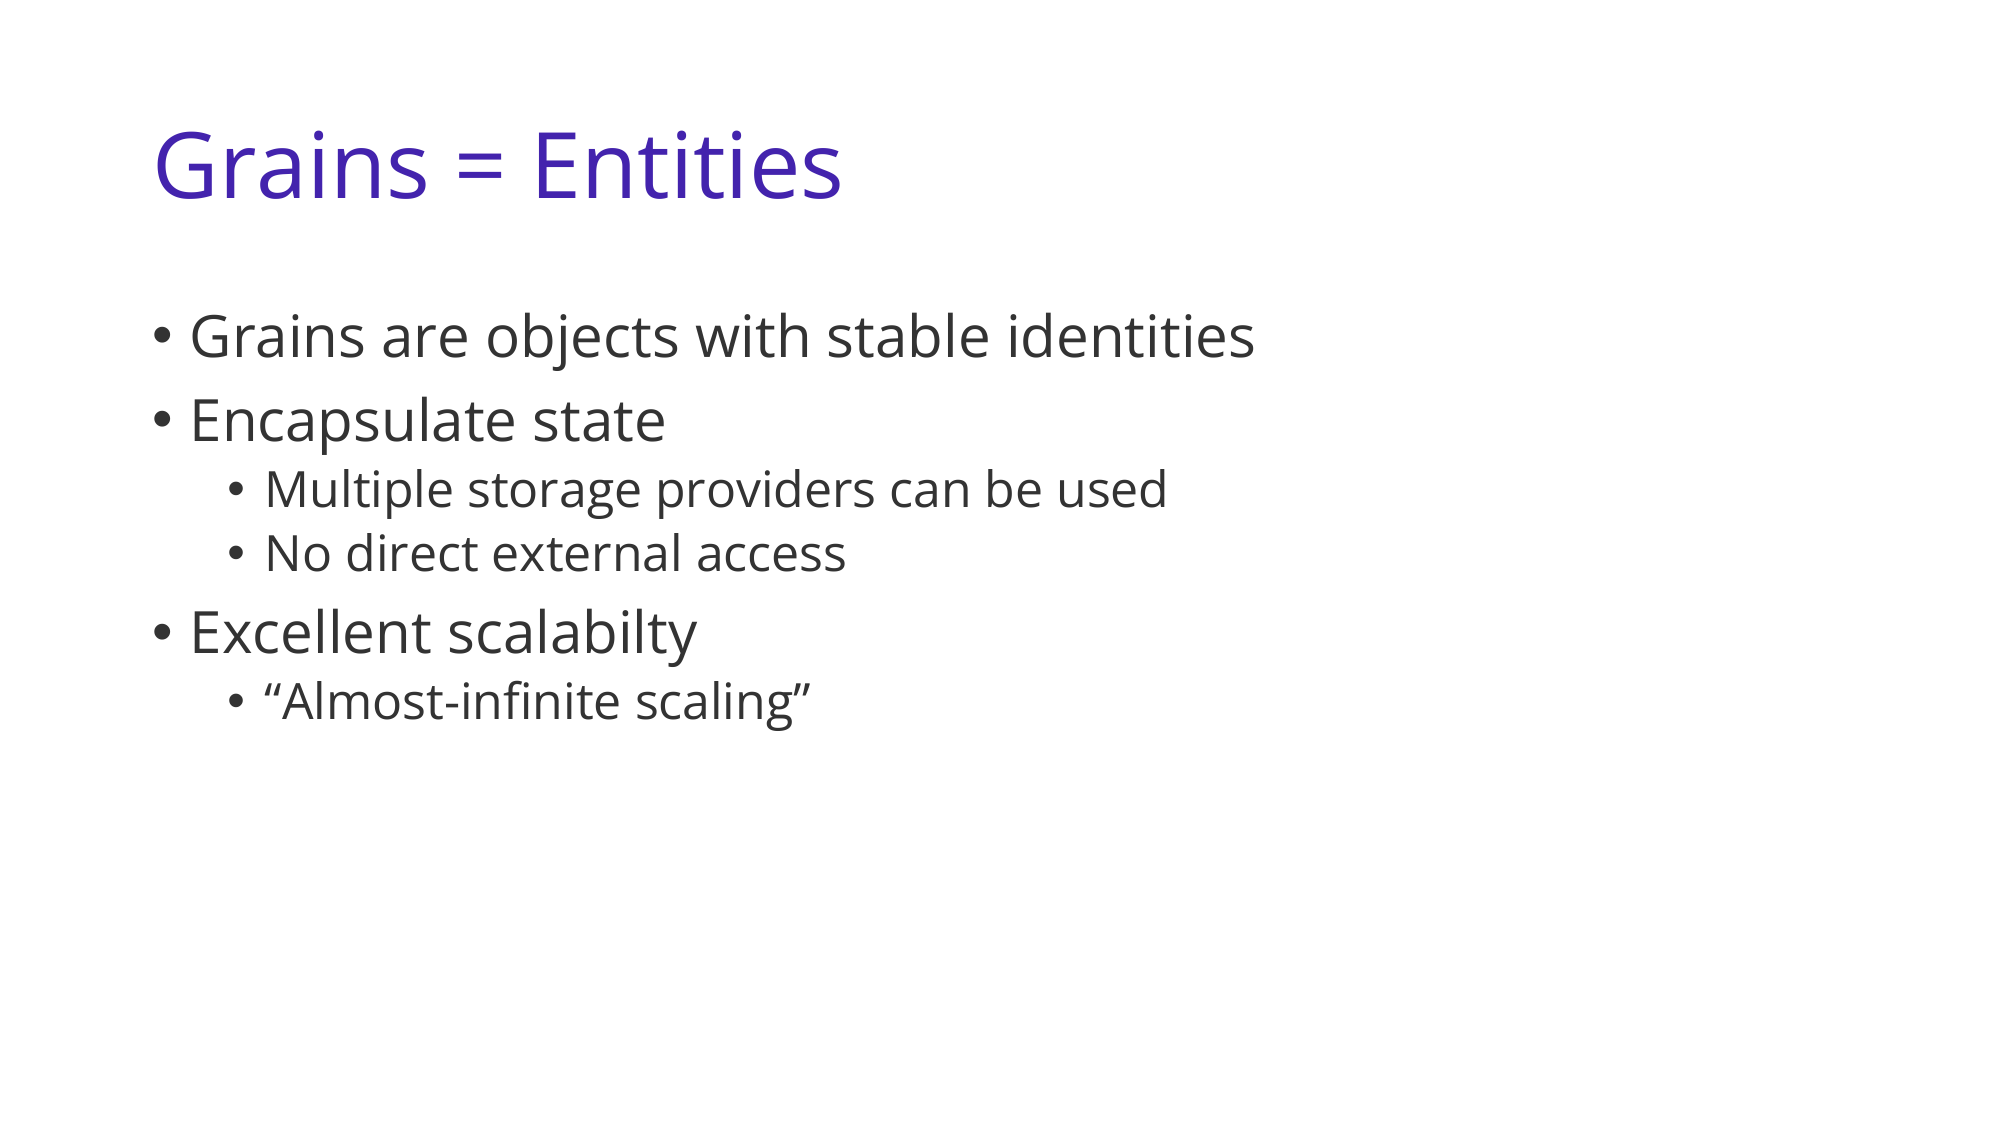

# Grains = Entities
Grains are objects with stable identities
Encapsulate state
Multiple storage providers can be used
No direct external access
Excellent scalabilty
“Almost-infinite scaling”